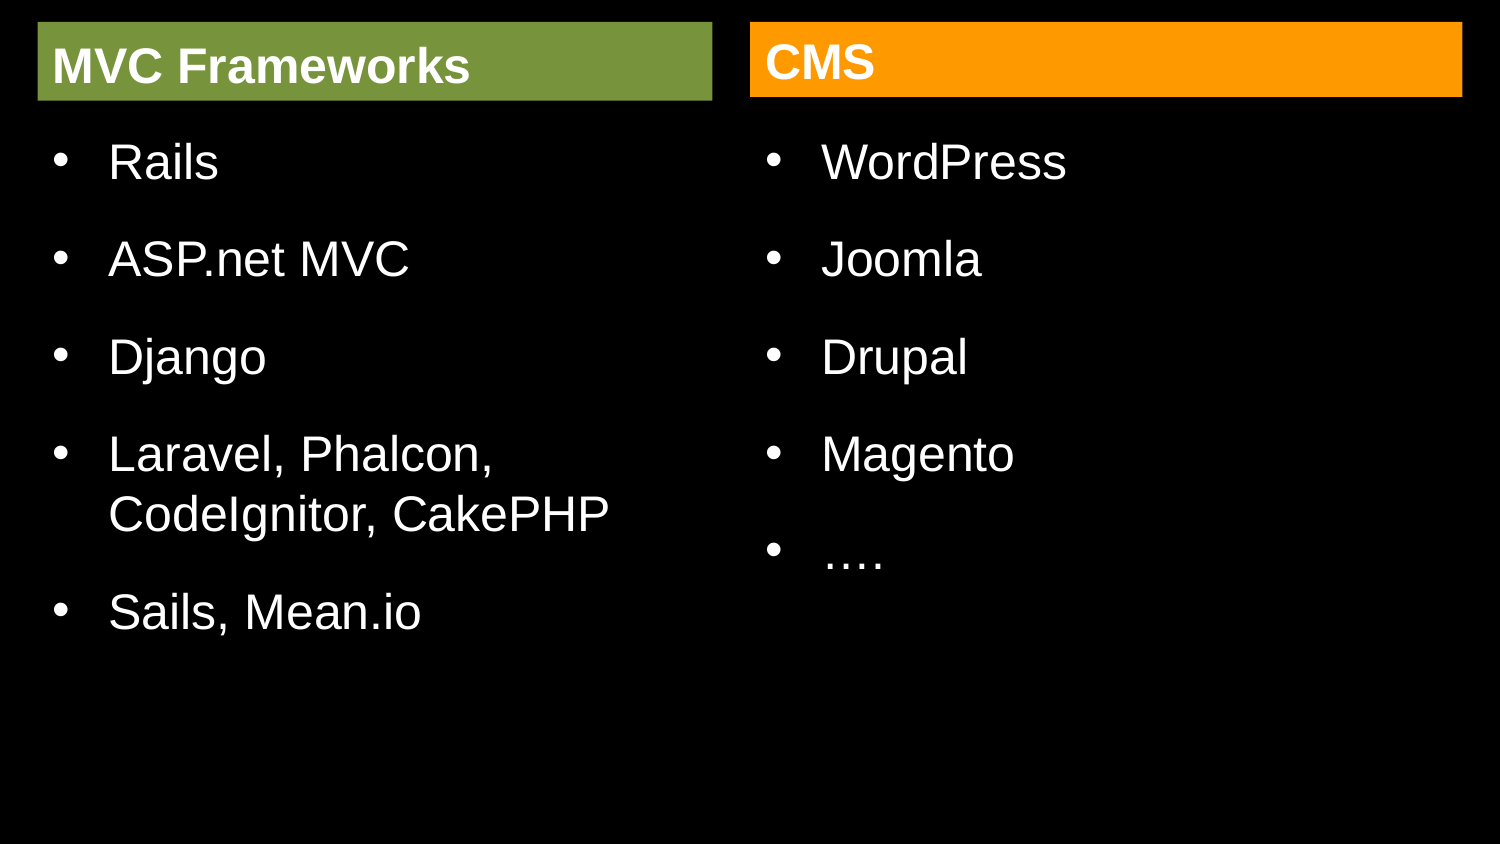

MVC Frameworks
CMS
Rails
ASP.net MVC
Django
Laravel, Phalcon, CodeIgnitor, CakePHP
Sails, Mean.io

WordPress
Joomla
Drupal
Magento
….